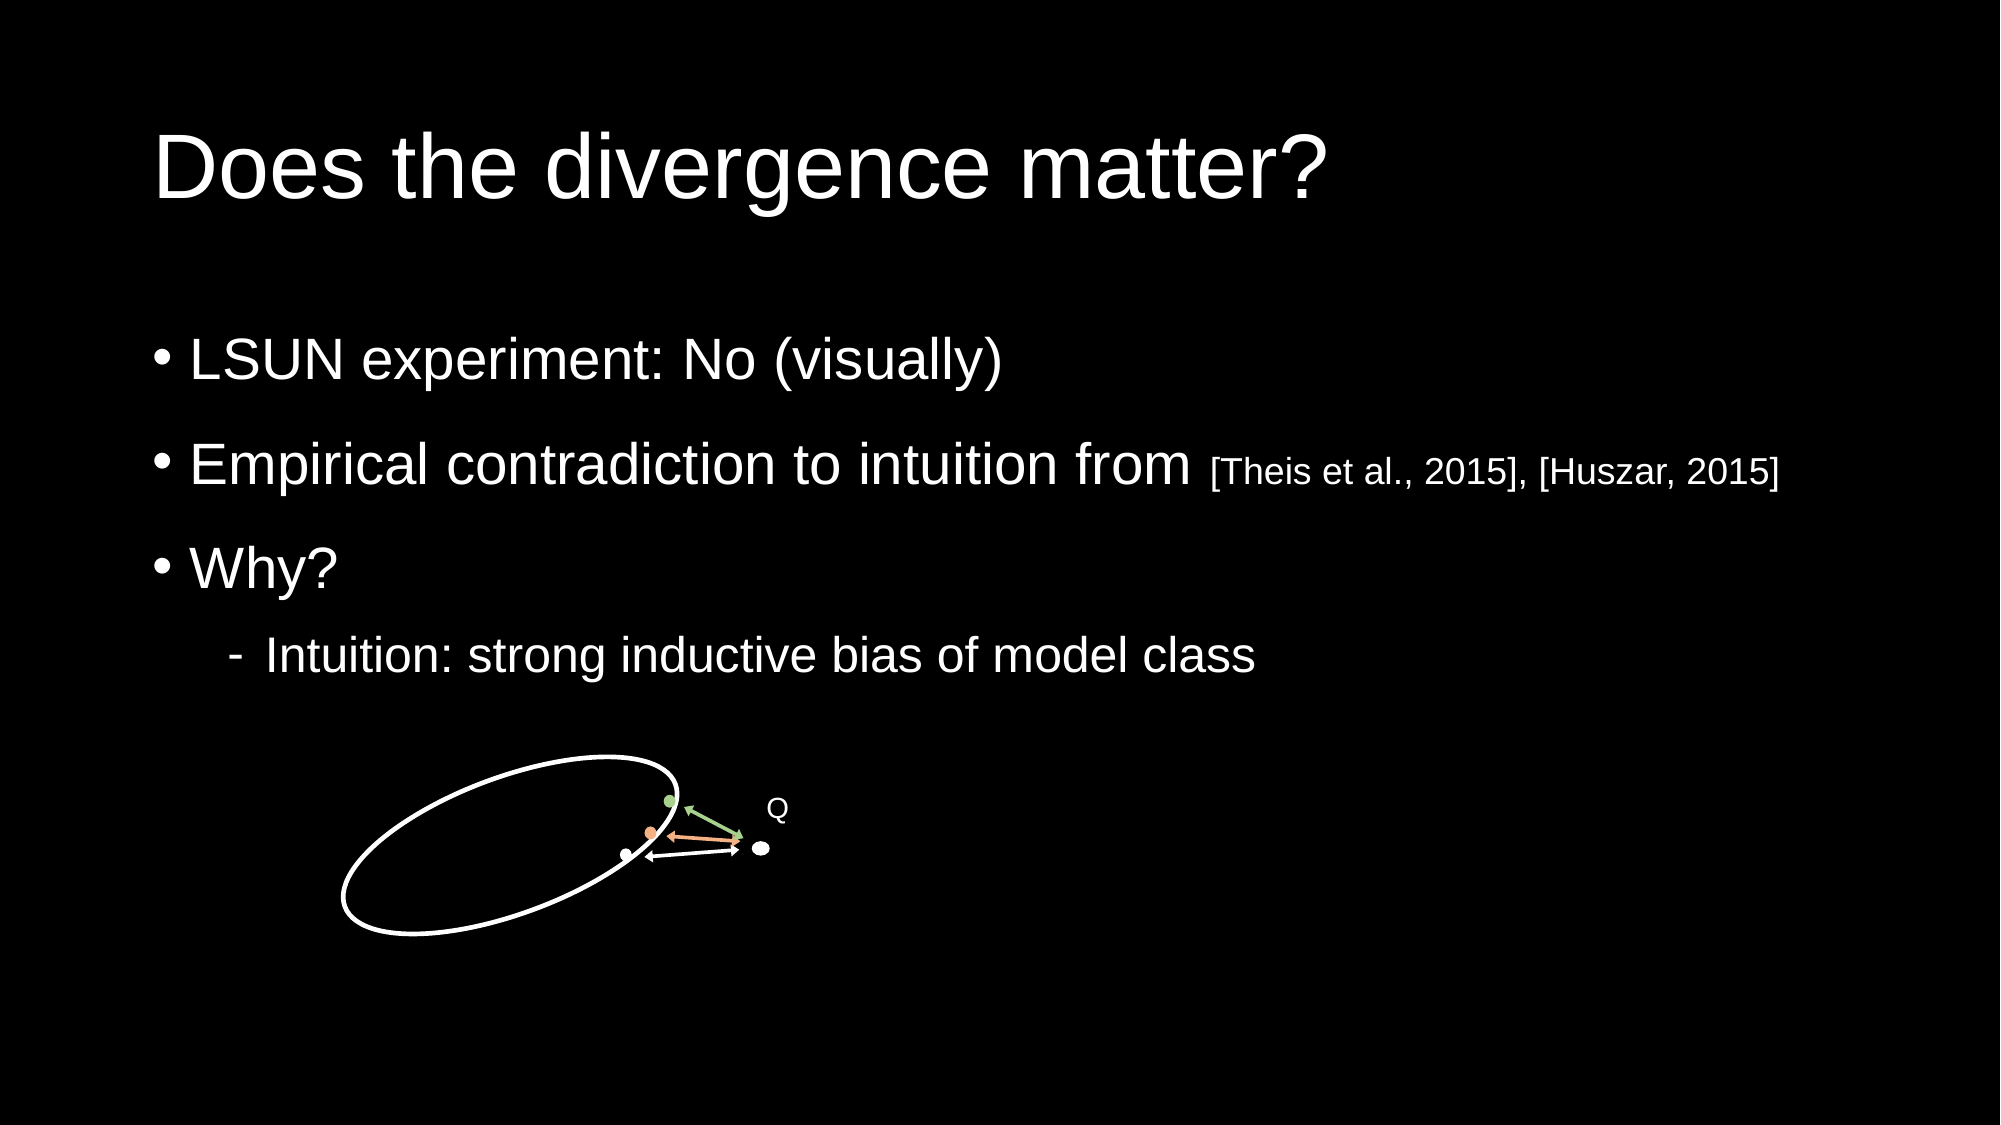

# Does the divergence matter?
LSUN experiment: No (visually)
Empirical contradiction to intuition from [Theis et al., 2015], [Huszar, 2015]
Why?
Intuition: strong inductive bias of model class

Q